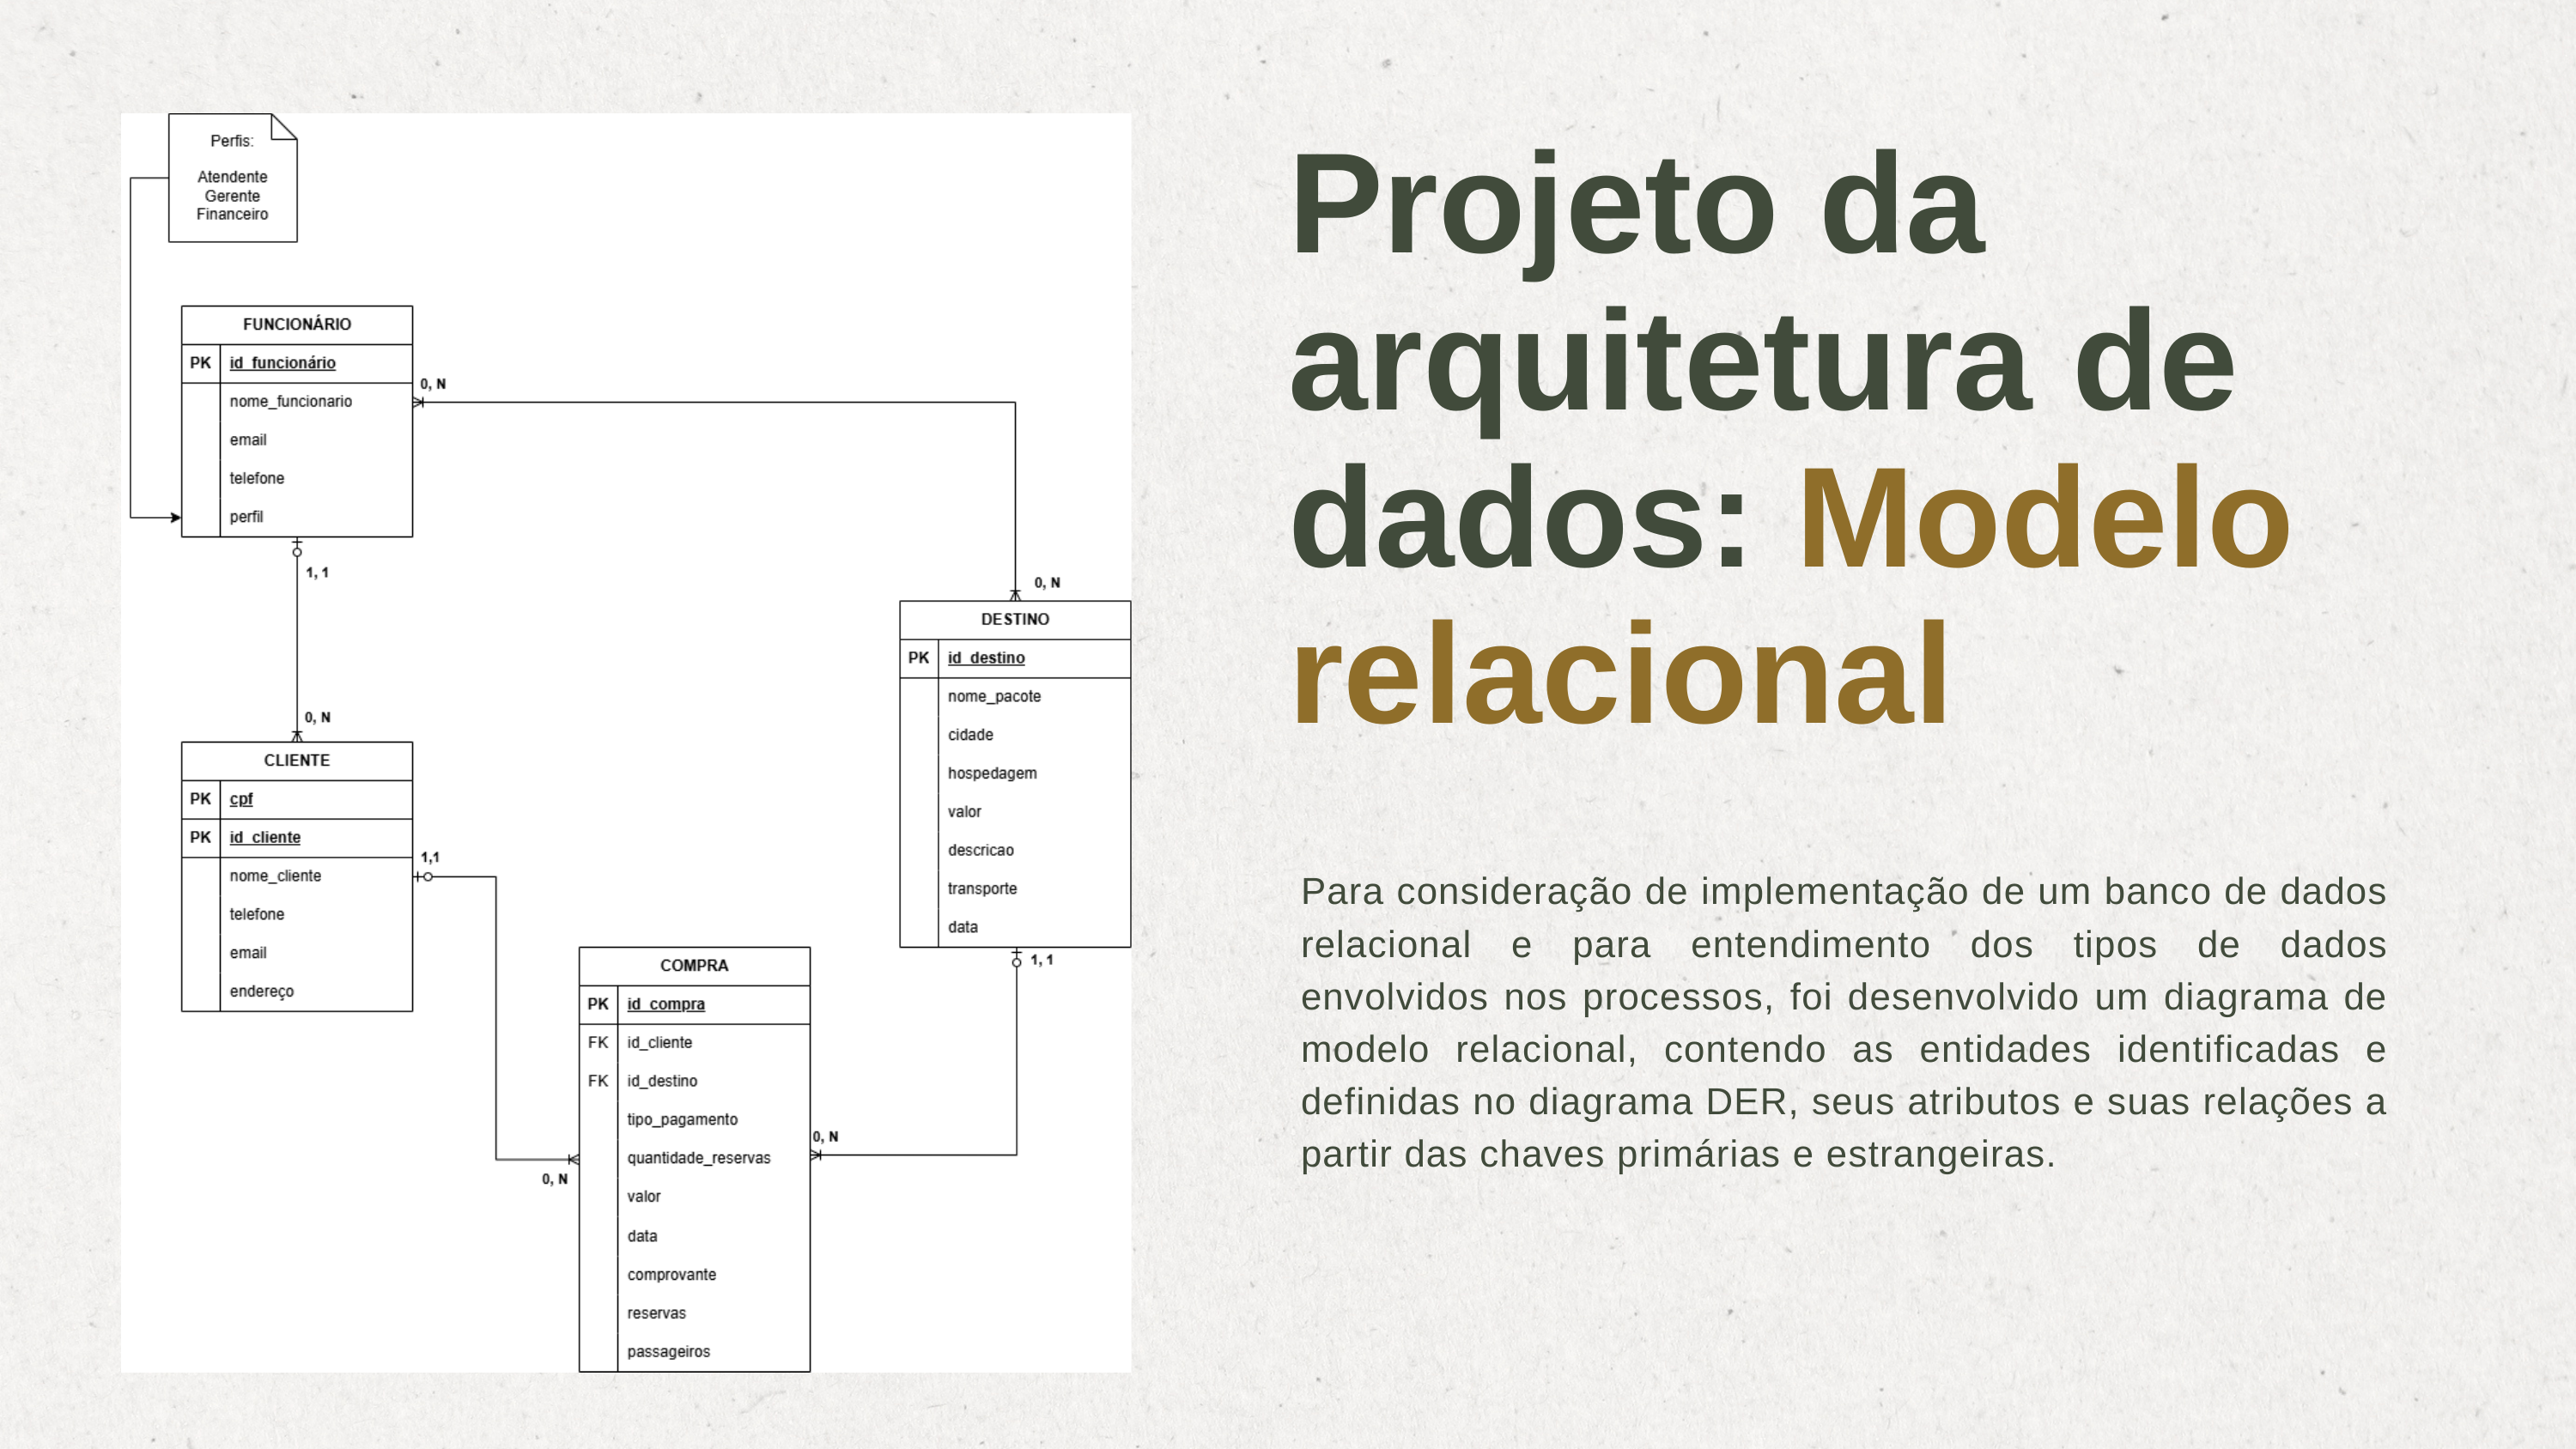

Projeto da arquitetura de dados: Modelo relacional
Para consideração de implementação de um banco de dados relacional e para entendimento dos tipos de dados envolvidos nos processos, foi desenvolvido um diagrama de modelo relacional, contendo as entidades identificadas e definidas no diagrama DER, seus atributos e suas relações a partir das chaves primárias e estrangeiras.